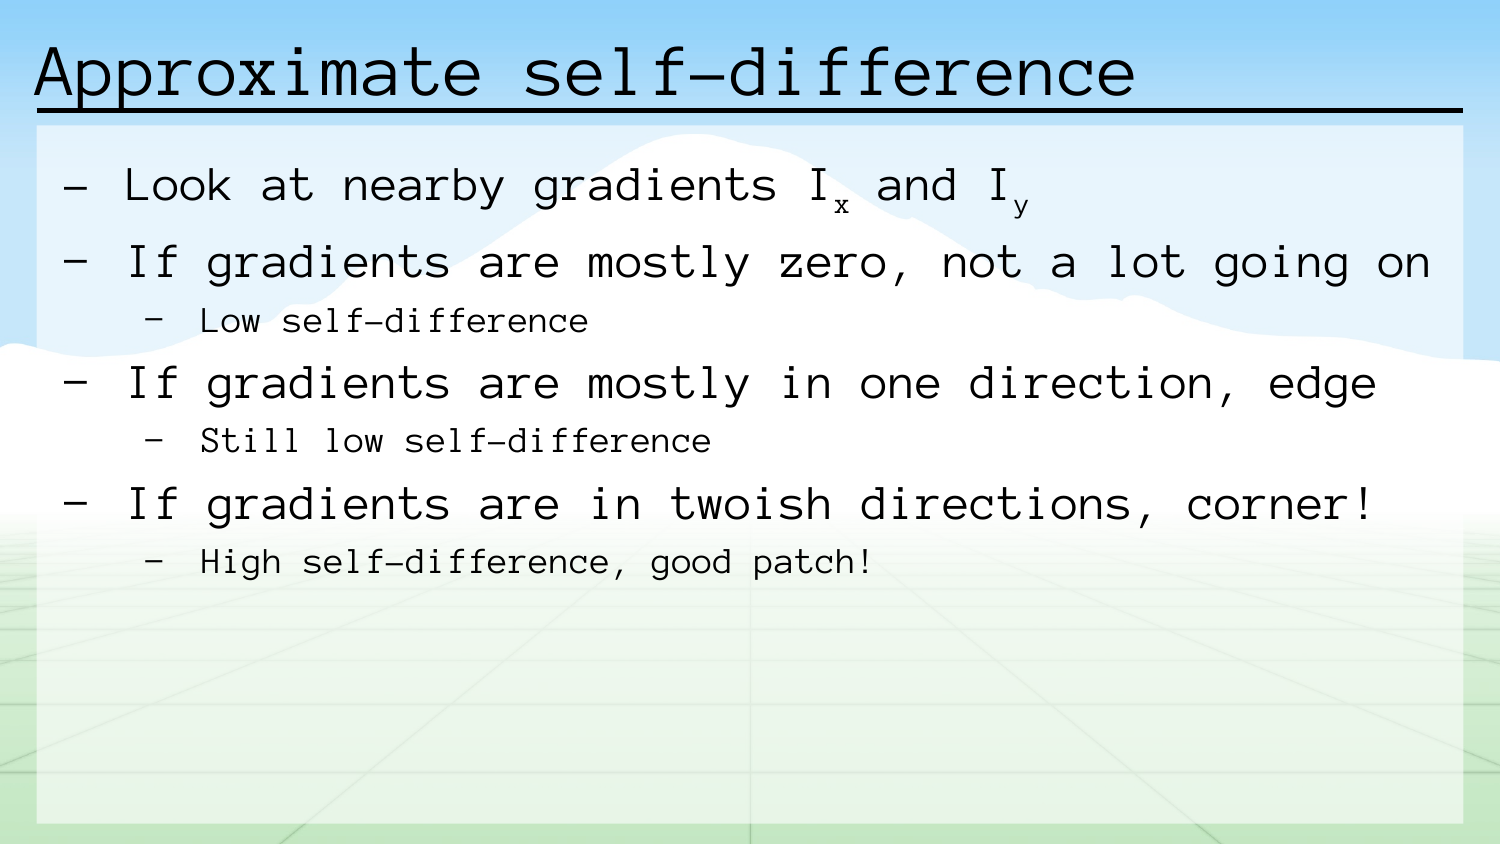

# Approximate self-difference
Look at nearby gradients Ix and Iy
If gradients are mostly zero, not a lot going on
Low self-difference
If gradients are mostly in one direction, edge
Still low self-difference
If gradients are in twoish directions, corner!
High self-difference, good patch!